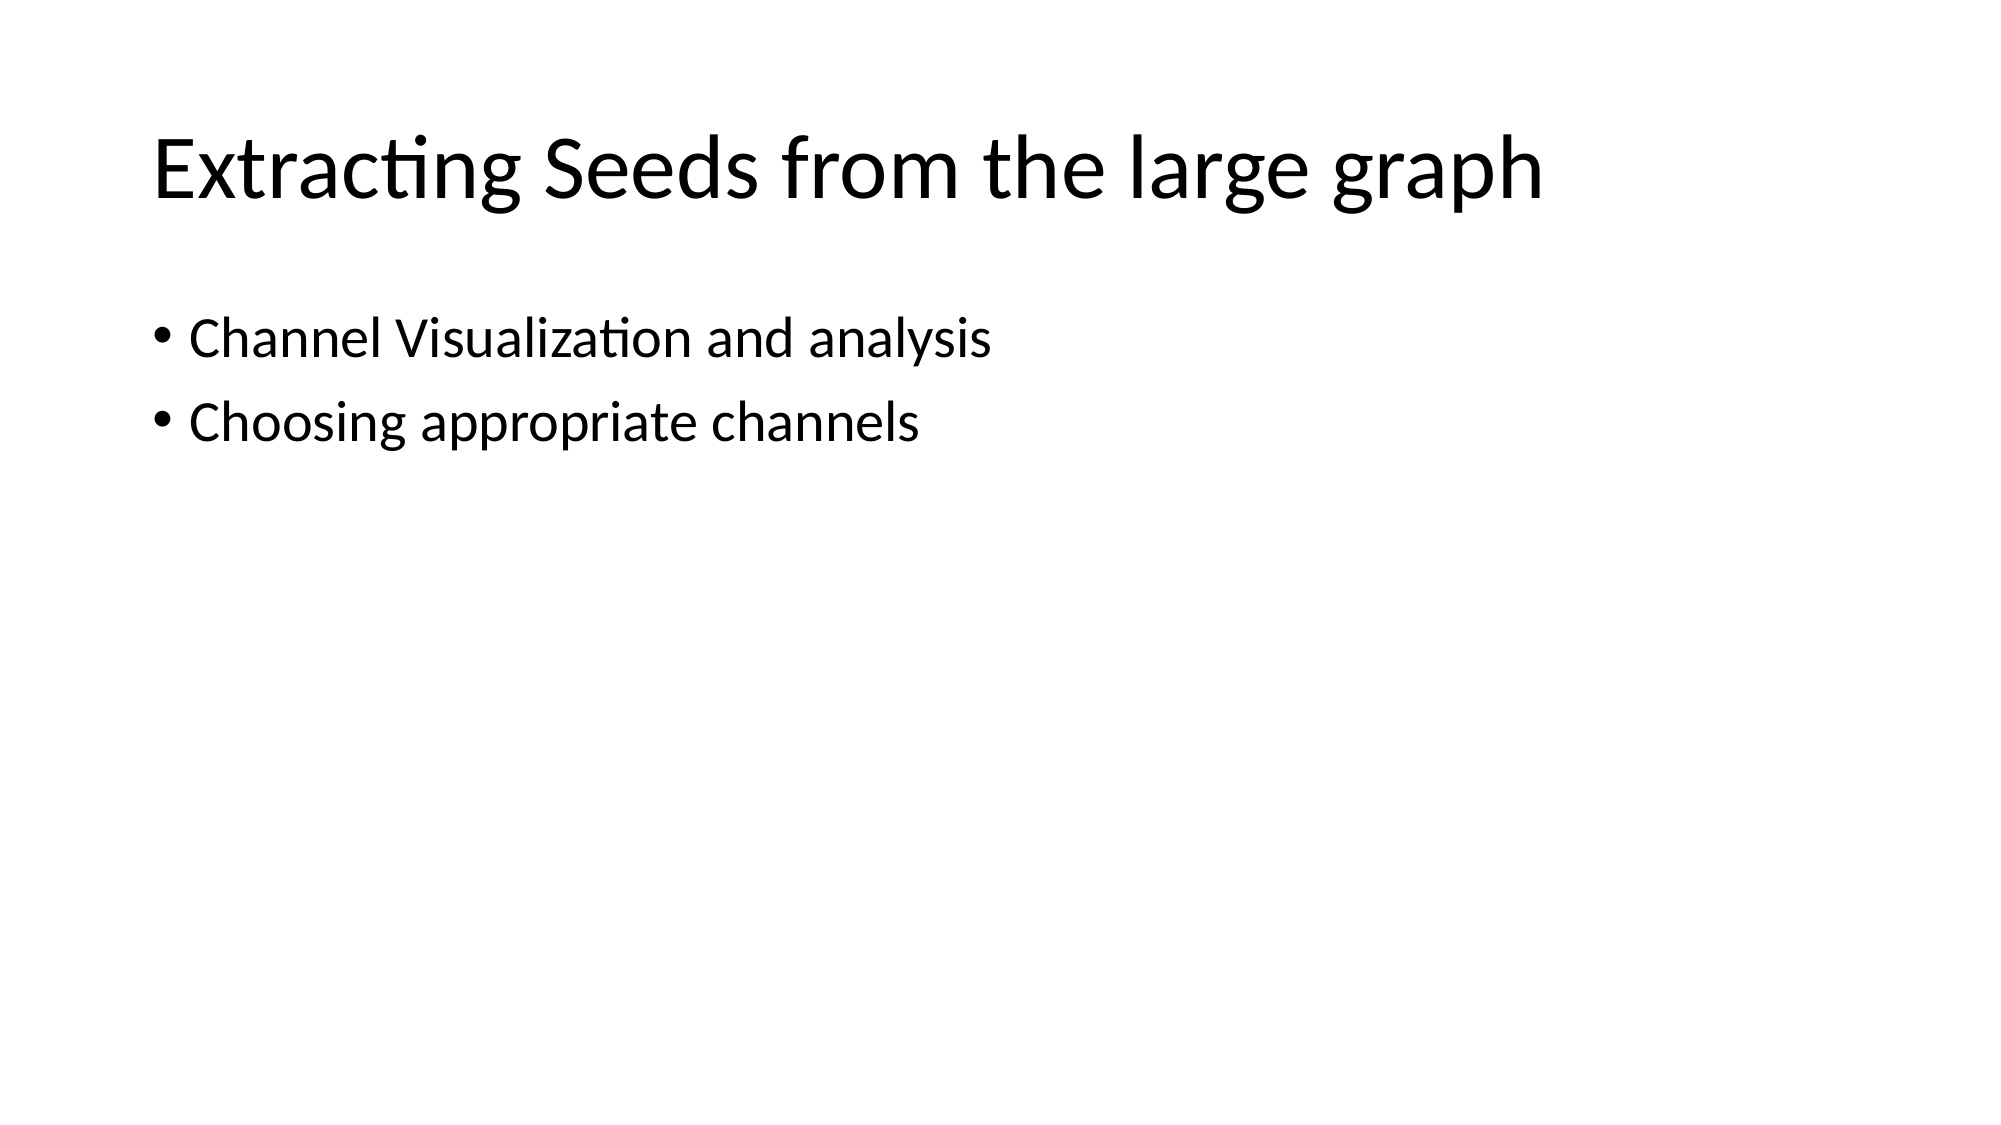

# Extracting Seeds from the large graph
Channel Visualization and analysis
Choosing appropriate channels